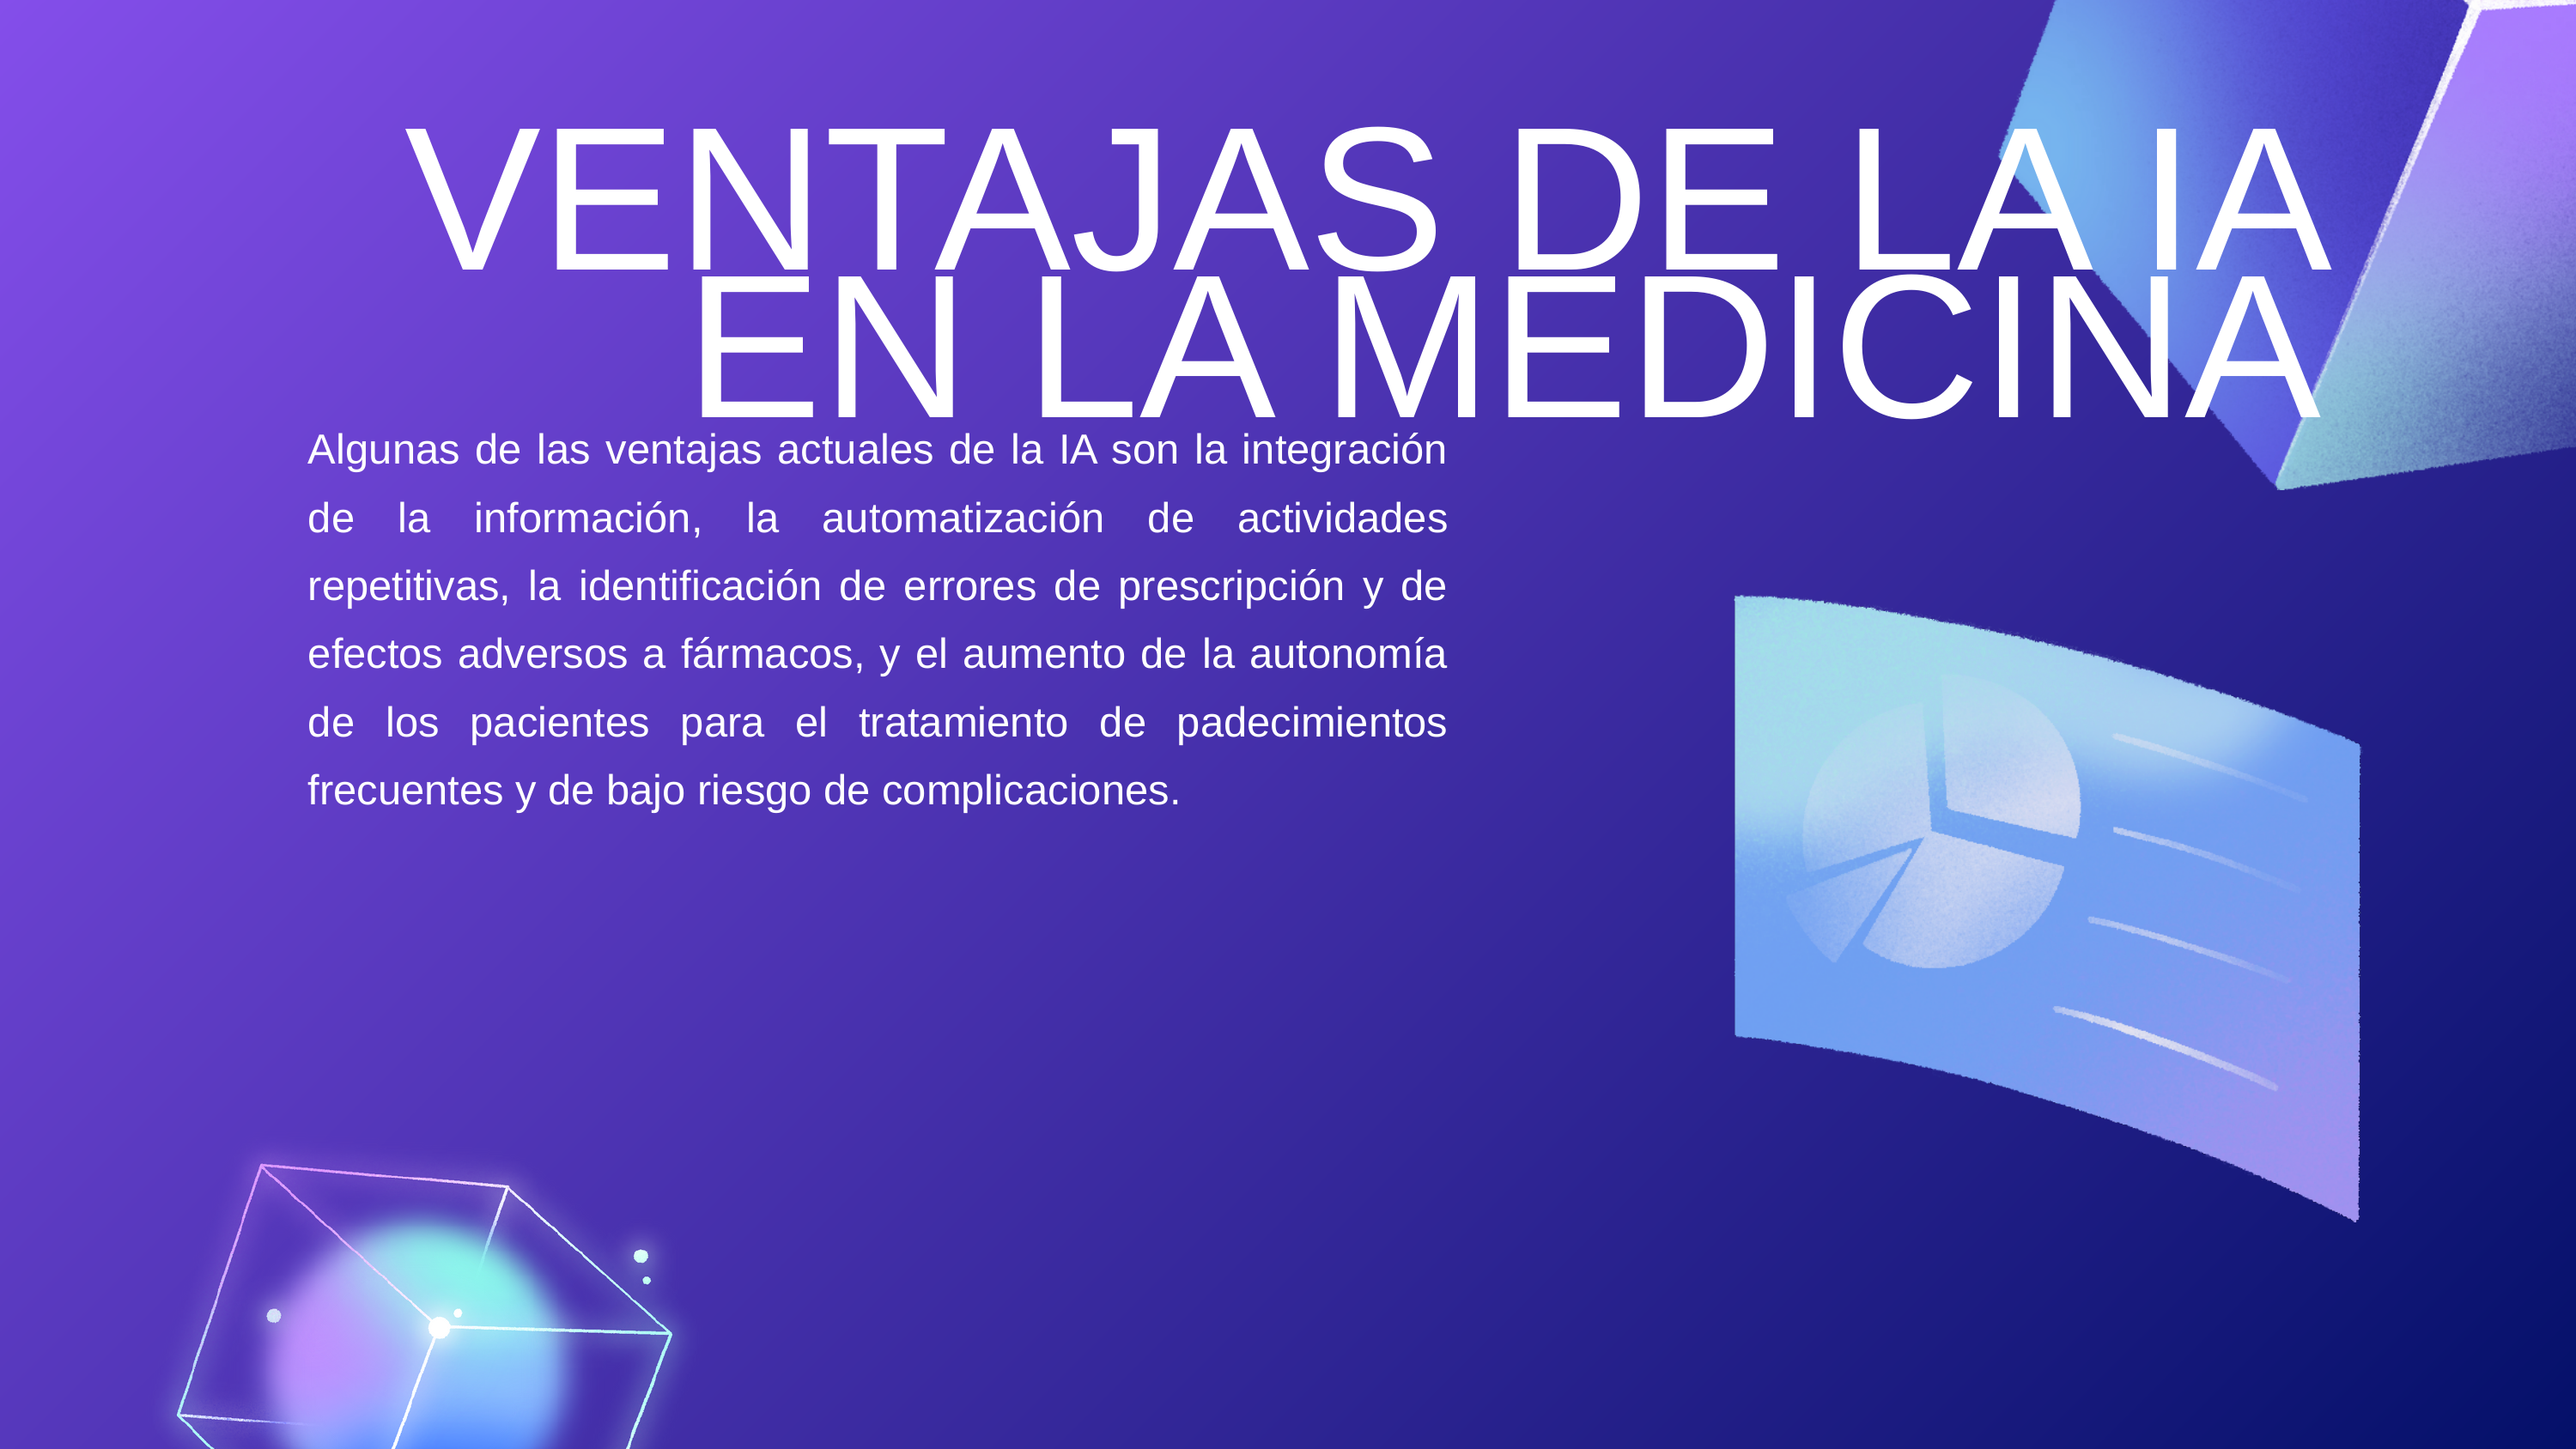

VENTAJAS DE LA IA EN LA MEDICINA
Algunas de las ventajas actuales de la IA son la integración de la información, la automatización de actividades repetitivas, la identificación de errores de prescripción y de efectos adversos a fármacos, y el aumento de la autonomía de los pacientes para el tratamiento de padecimientos frecuentes y de bajo riesgo de complicaciones.